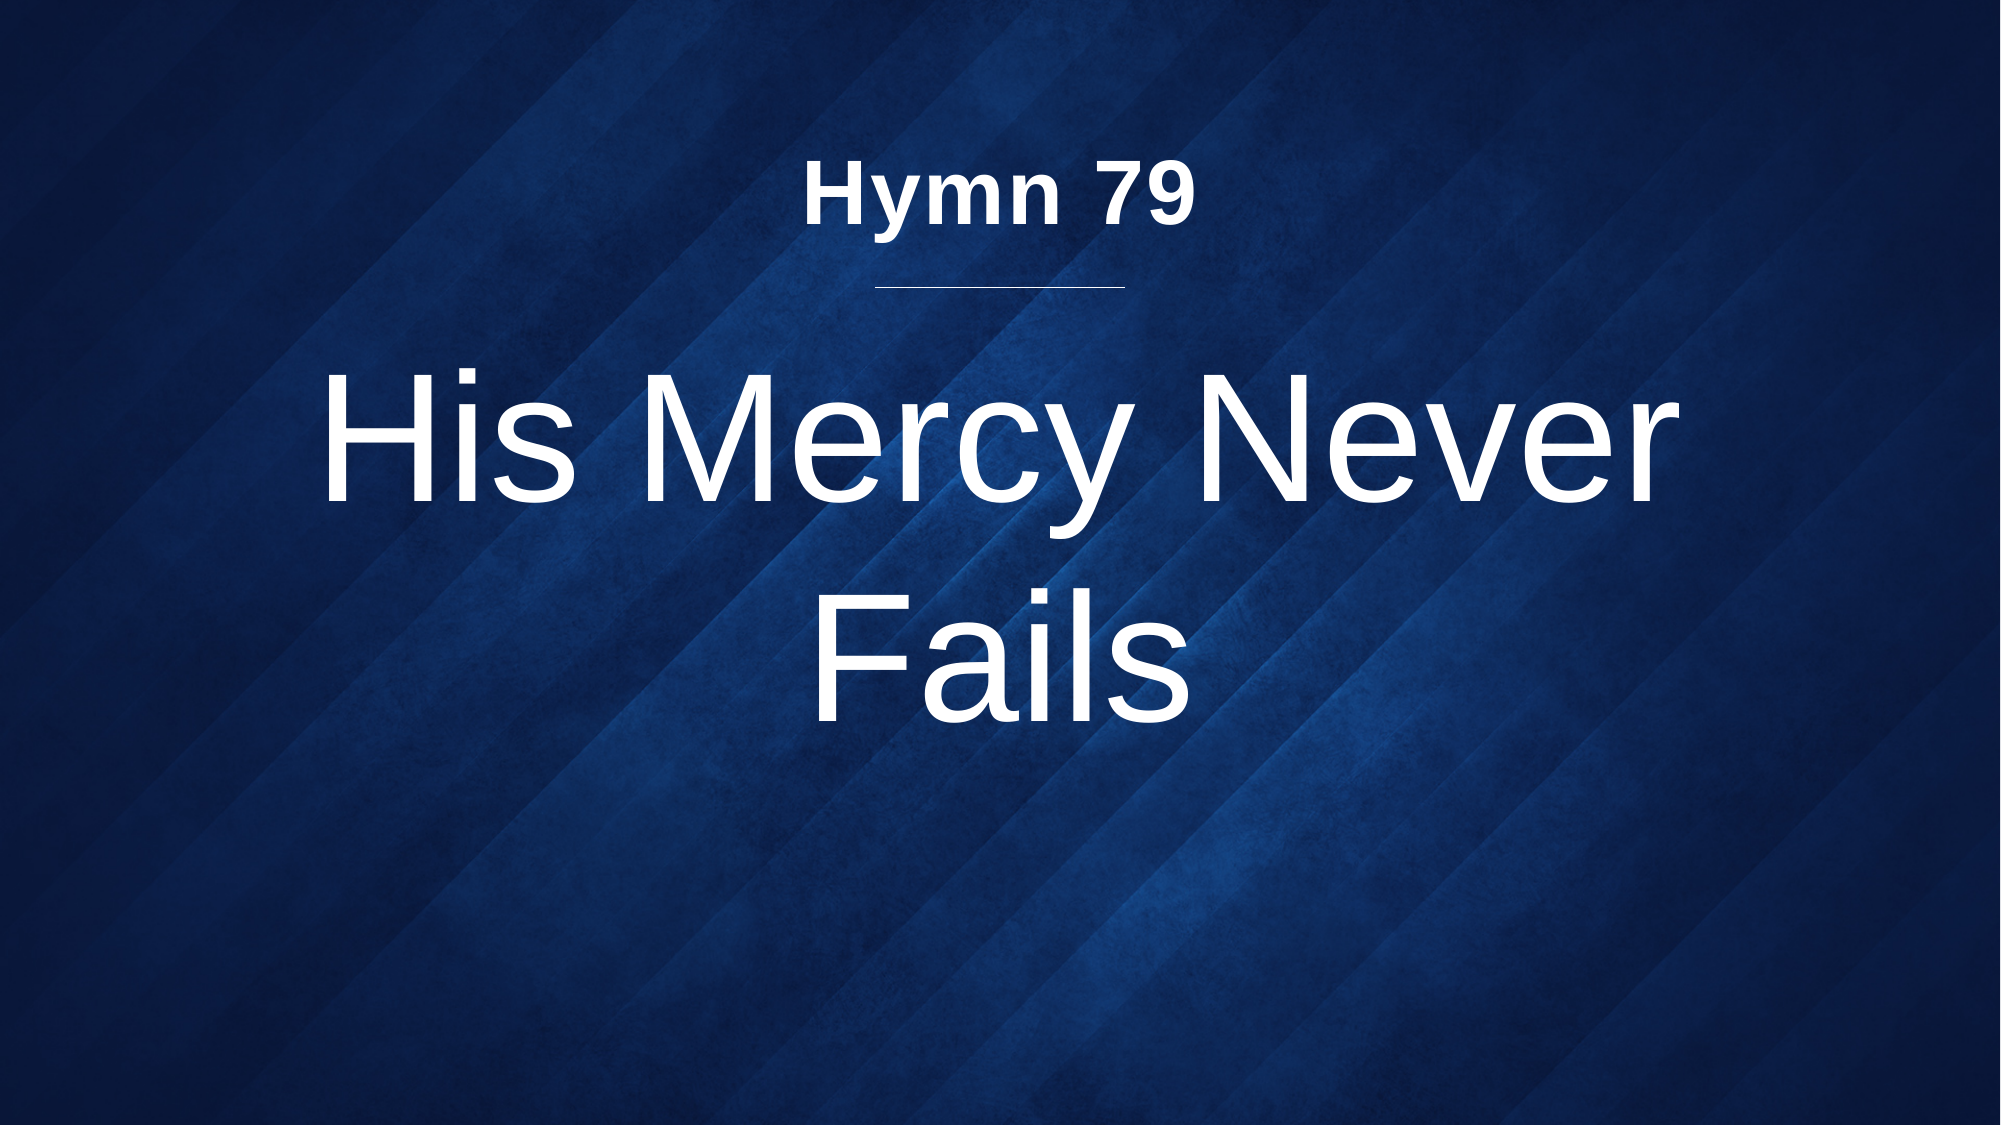

Hymn 79
# His Mercy Never Fails